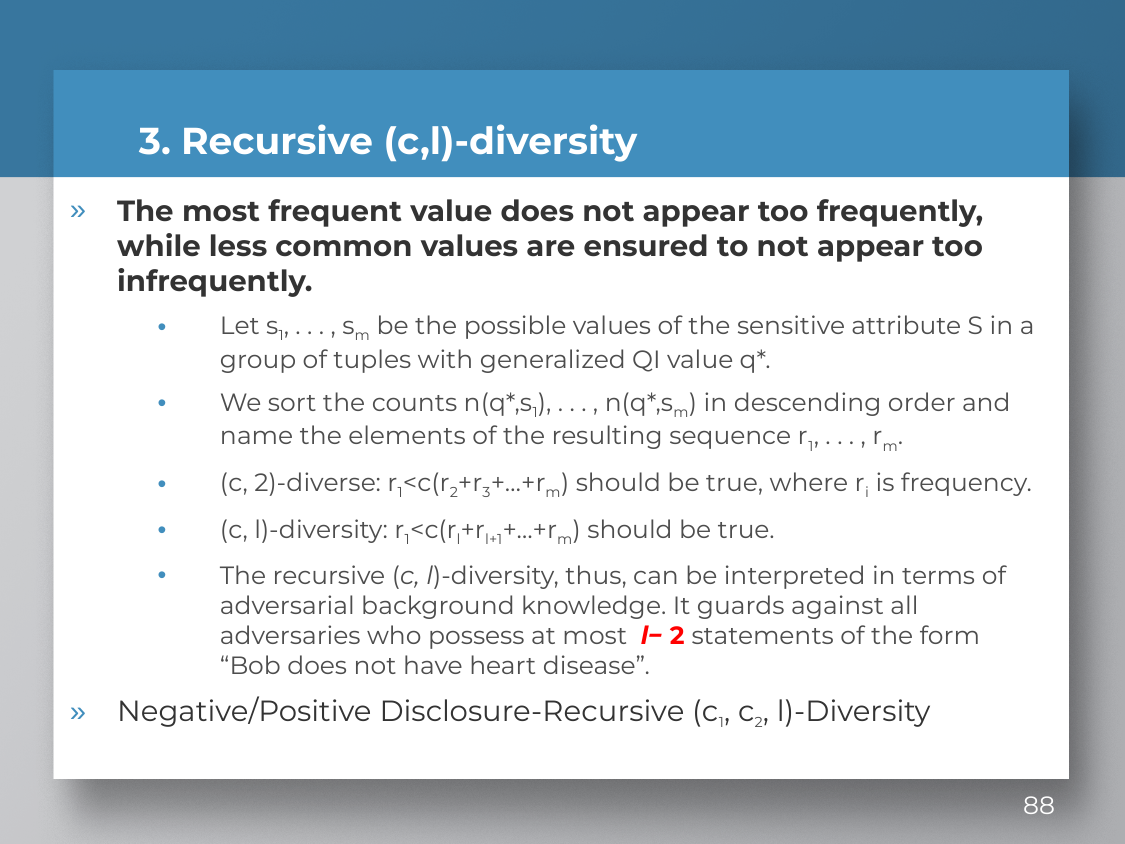

# 3. Recursive (c,l)-diversity
The most frequent value does not appear too frequently, while less common values are ensured to not appear too infrequently.
Let s1, . . . , sm be the possible values of the sensitive attribute S in a group of tuples with generalized QI value q*.
We sort the counts n(q*,s1), . . . , n(q*,sm) in descending order and name the elements of the resulting sequence r1, . . . , rm.
(c, 2)-diverse: r1<c(r2+r3+…+rm) should be true, where ri is frequency.
(c, l)-diversity: r1<c(rl+rl+1+…+rm) should be true.
The recursive (c, l)-diversity, thus, can be interpreted in terms of adversarial background knowledge. It guards against all adversaries who possess at most  l− 2 statements of the form “Bob does not have heart disease”.
Negative/Positive Disclosure-Recursive (c1, c2, l)-Diversity

88